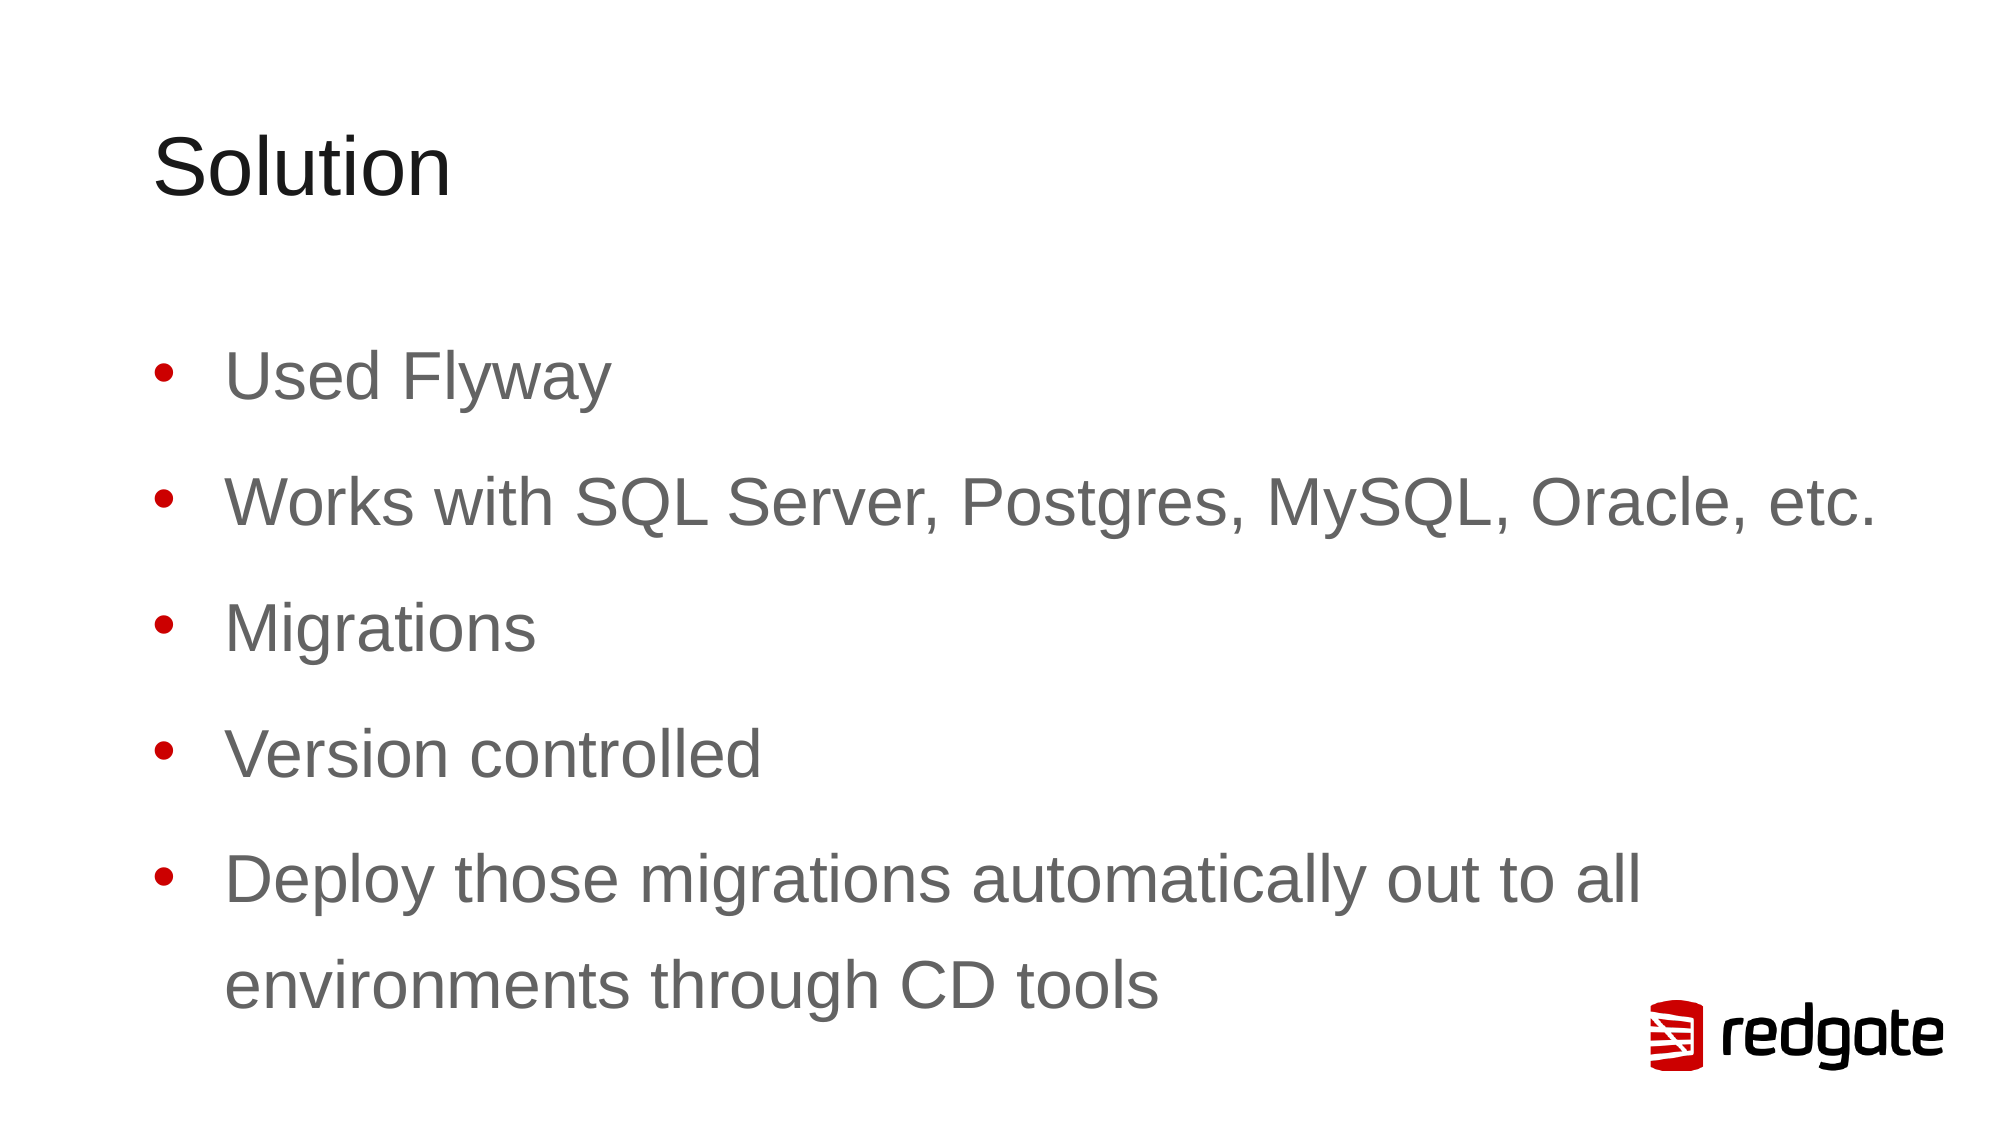

# Solution
Used Flyway
Works with SQL Server, Postgres, MySQL, Oracle, etc.
Migrations
Version controlled
Deploy those migrations automatically out to all environments through CD tools